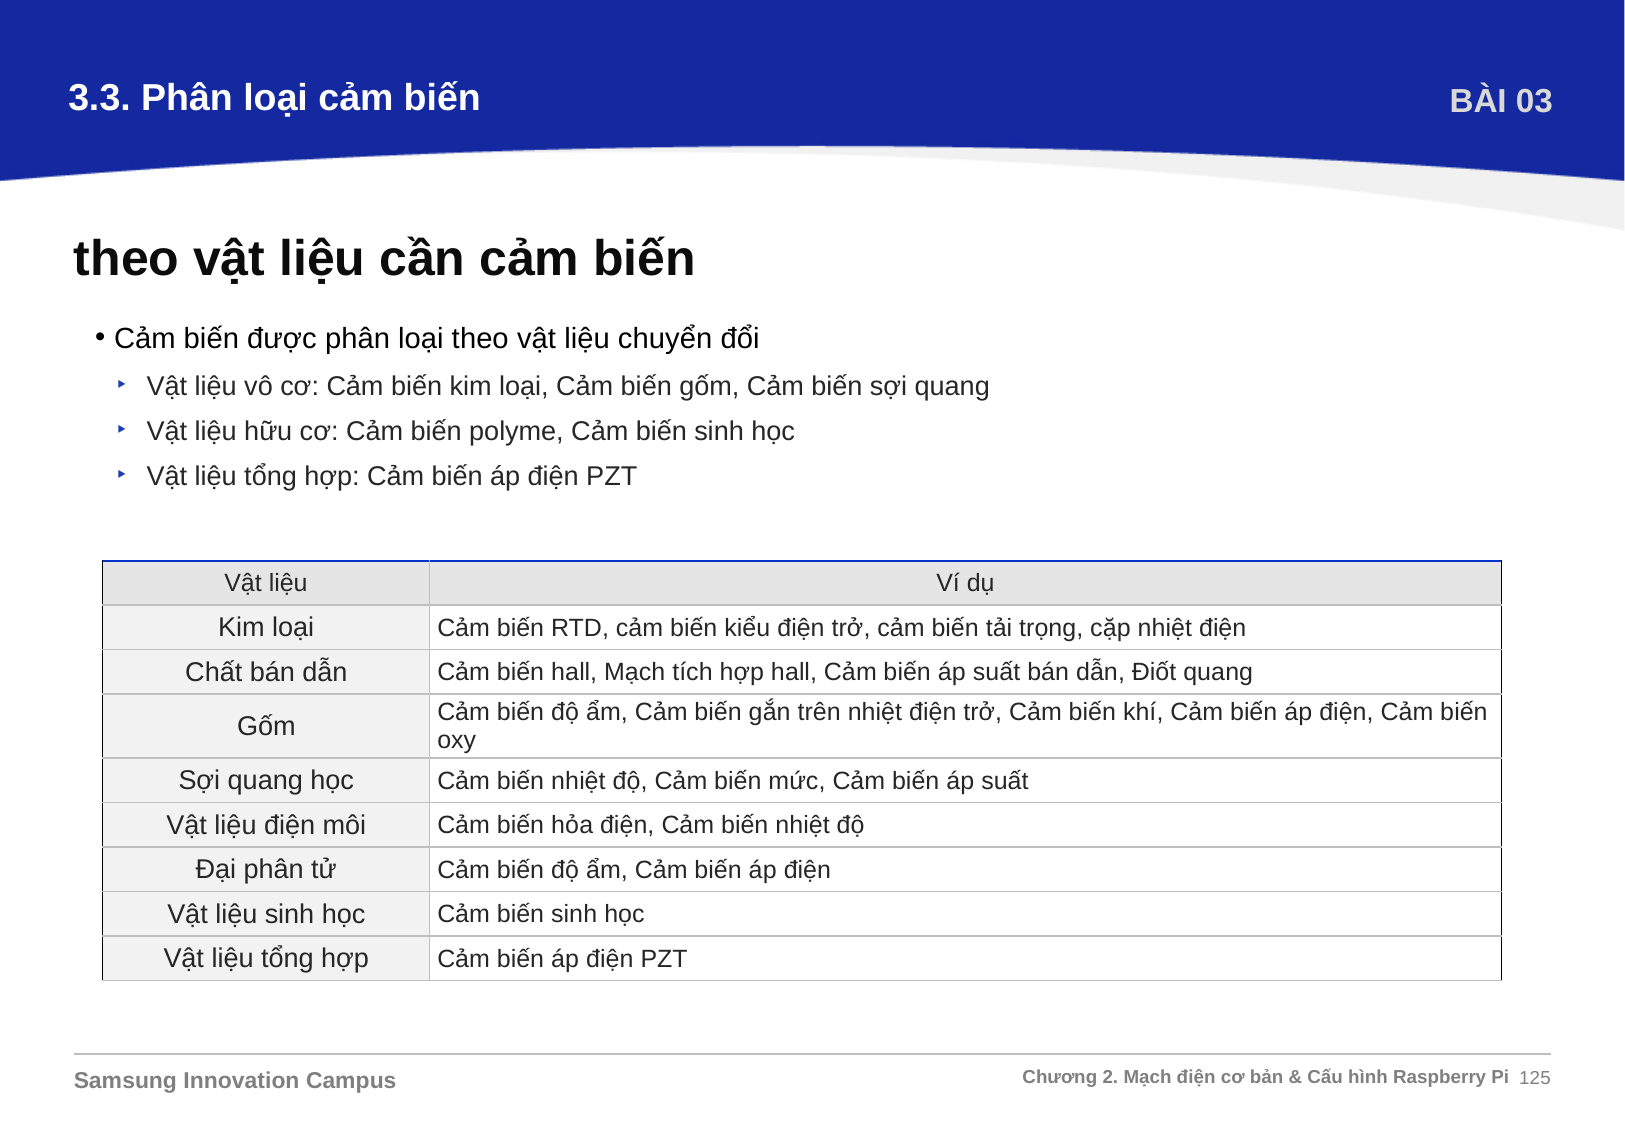

3.3. Phân loại cảm biến
BÀI 03
theo vật liệu cần cảm biến
Cảm biến được phân loại theo vật liệu chuyển đổi
Vật liệu vô cơ: Cảm biến kim loại, Cảm biến gốm, Cảm biến sợi quang
Vật liệu hữu cơ: Cảm biến polyme, Cảm biến sinh học
Vật liệu tổng hợp: Cảm biến áp điện PZT
| Vật liệu | Ví dụ |
| --- | --- |
| Kim loại | Cảm biến RTD, cảm biến kiểu điện trở, cảm biến tải trọng, cặp nhiệt điện |
| Chất bán dẫn | Cảm biến hall, Mạch tích hợp hall, Cảm biến áp suất bán dẫn, Điốt quang |
| Gốm | Cảm biến độ ẩm, Cảm biến gắn trên nhiệt điện trở, Cảm biến khí, Cảm biến áp điện, Cảm biến oxy |
| Sợi quang học | Cảm biến nhiệt độ, Cảm biến mức, Cảm biến áp suất |
| Vật liệu điện môi | Cảm biến hỏa điện, Cảm biến nhiệt độ |
| Đại phân tử | Cảm biến độ ẩm, Cảm biến áp điện |
| Vật liệu sinh học | Cảm biến sinh học |
| Vật liệu tổng hợp | Cảm biến áp điện PZT |